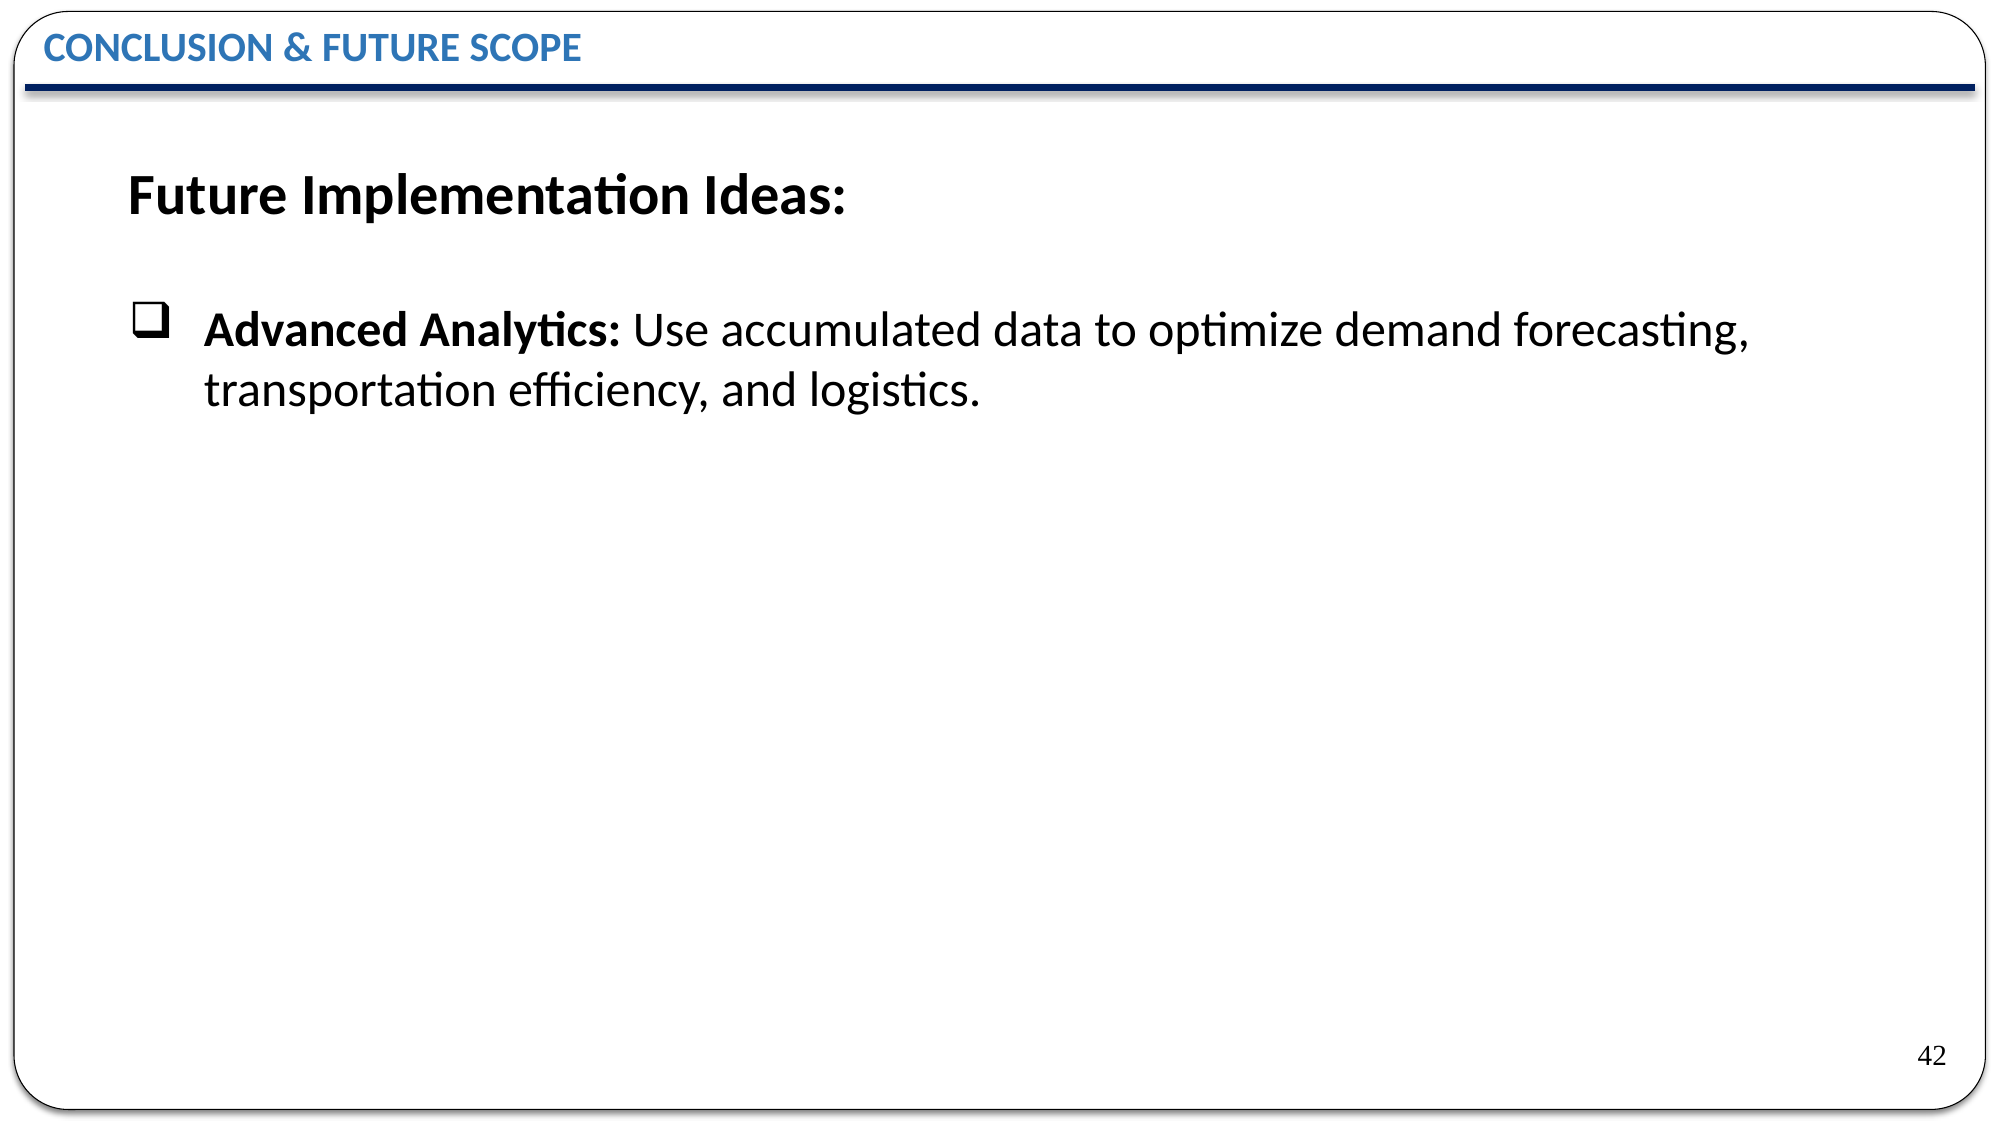

CONCLUSION & FUTURE SCOPE
Future Implementation Ideas:

Advanced Analytics: Use accumulated data to optimize demand forecasting, transportation efficiency, and logistics.

42